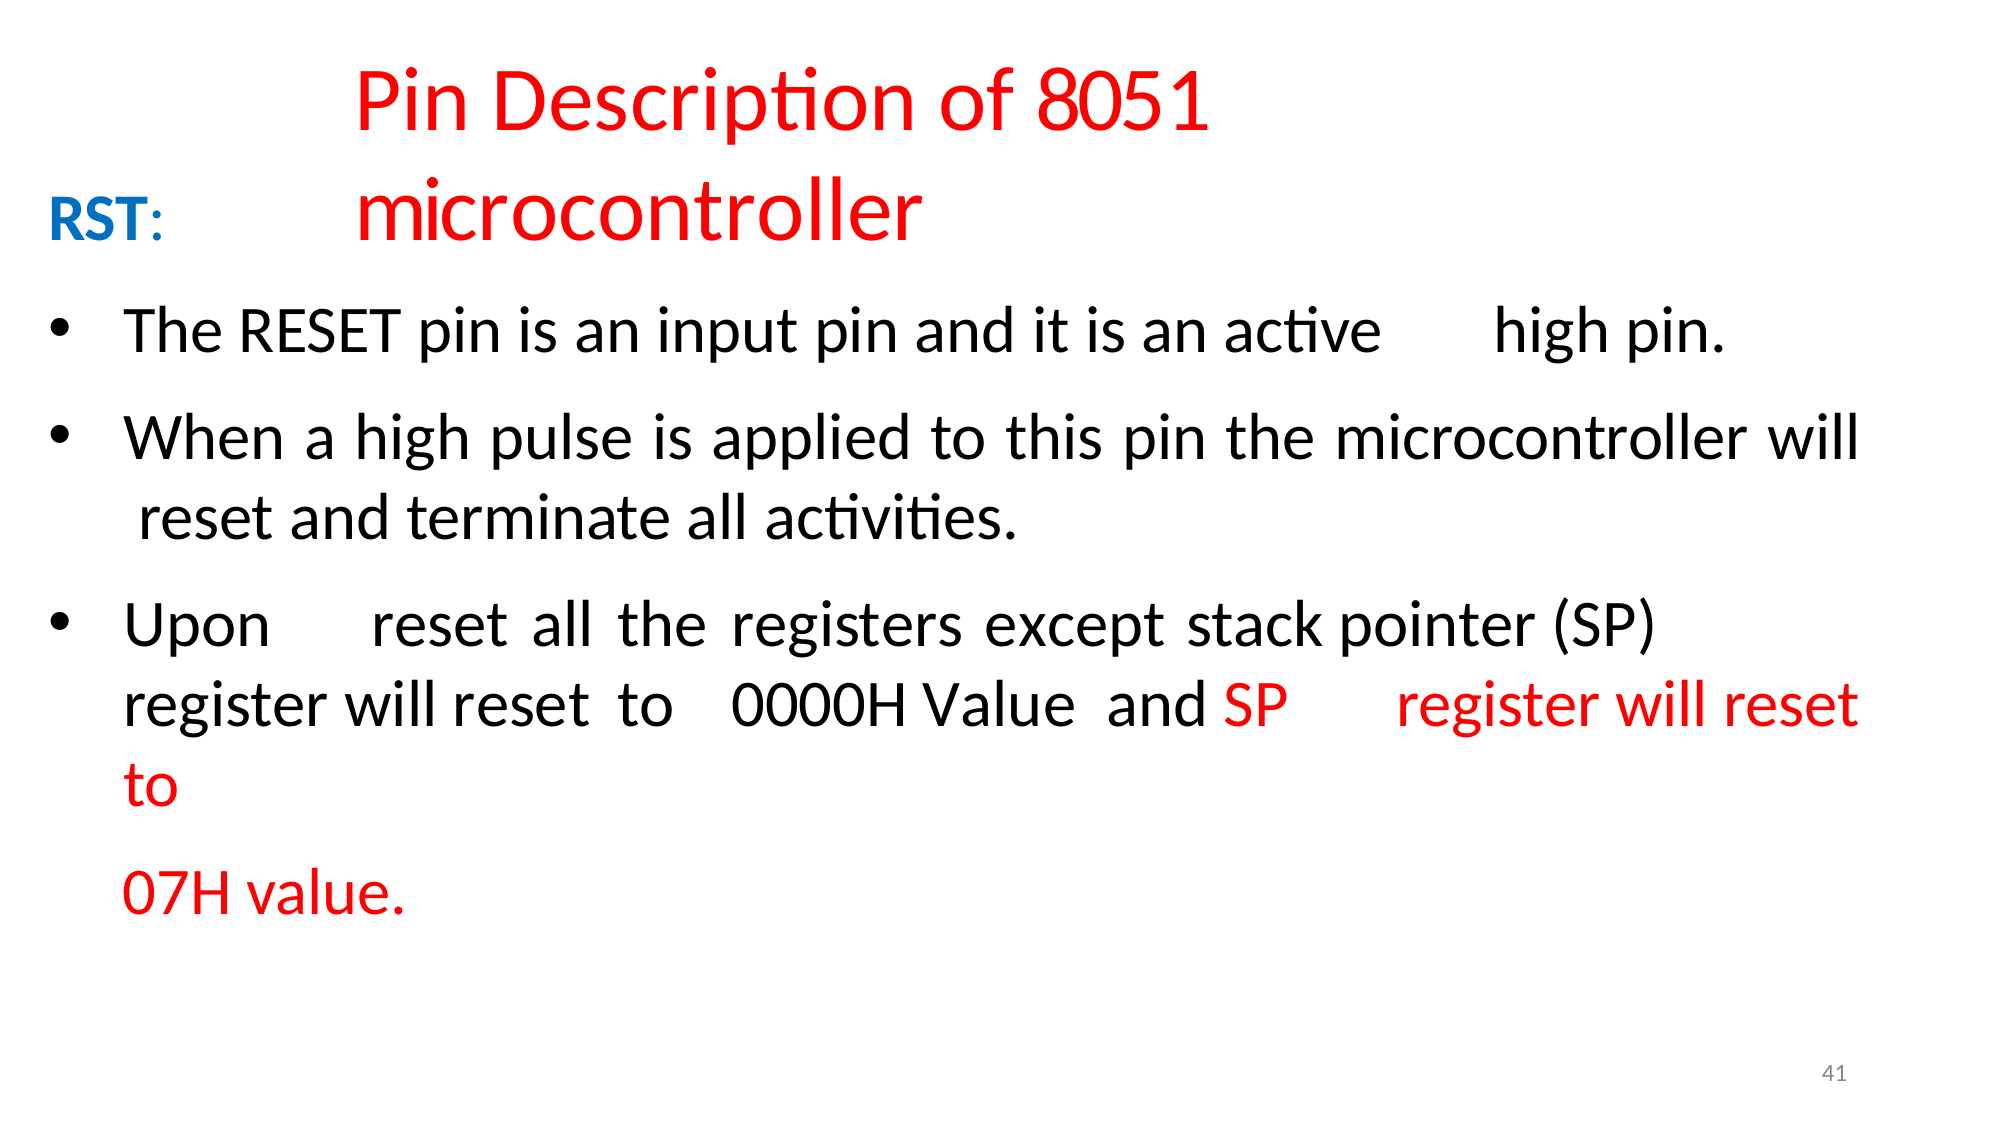

# Pin Description of 8051 microcontroller
RST:
The RESET pin is an input pin and it is an active	high pin.
When a high pulse is applied to this pin the microcontroller will  reset and terminate all activities.
Upon	reset	all	the	registers	except	stack pointer (SP) register will reset	to	0000H Value  and SP	register will reset to
     07H value.
41